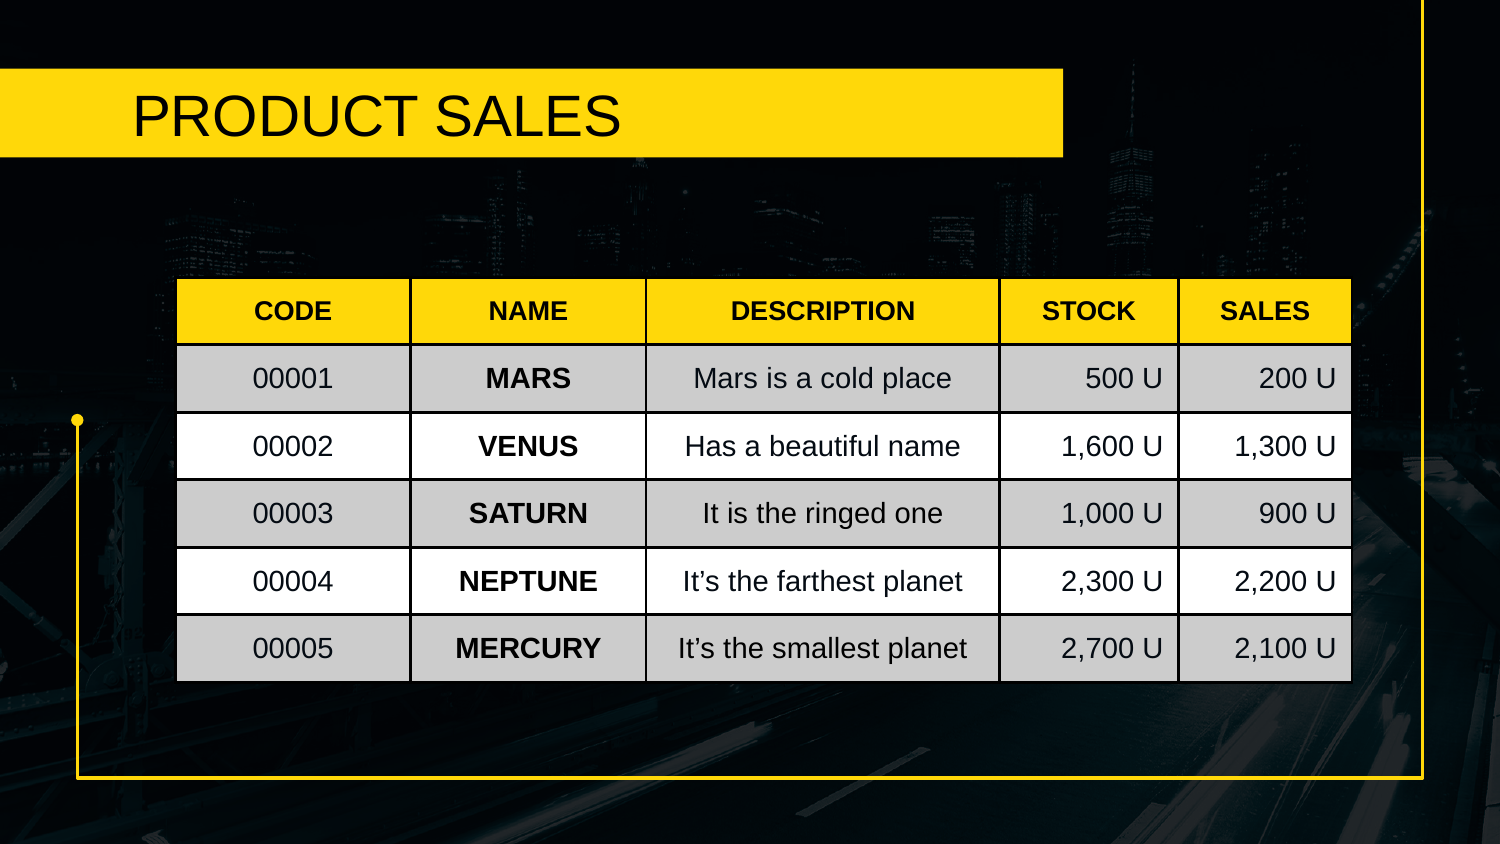

# PRODUCT SALES
| CODE | NAME | DESCRIPTION | STOCK | SALES |
| --- | --- | --- | --- | --- |
| 00001 | MARS | Mars is a cold place | 500 U | 200 U |
| 00002 | VENUS | Has a beautiful name | 1,600 U | 1,300 U |
| 00003 | SATURN | It is the ringed one | 1,000 U | 900 U |
| 00004 | NEPTUNE | It’s the farthest planet | 2,300 U | 2,200 U |
| 00005 | MERCURY | It’s the smallest planet | 2,700 U | 2,100 U |